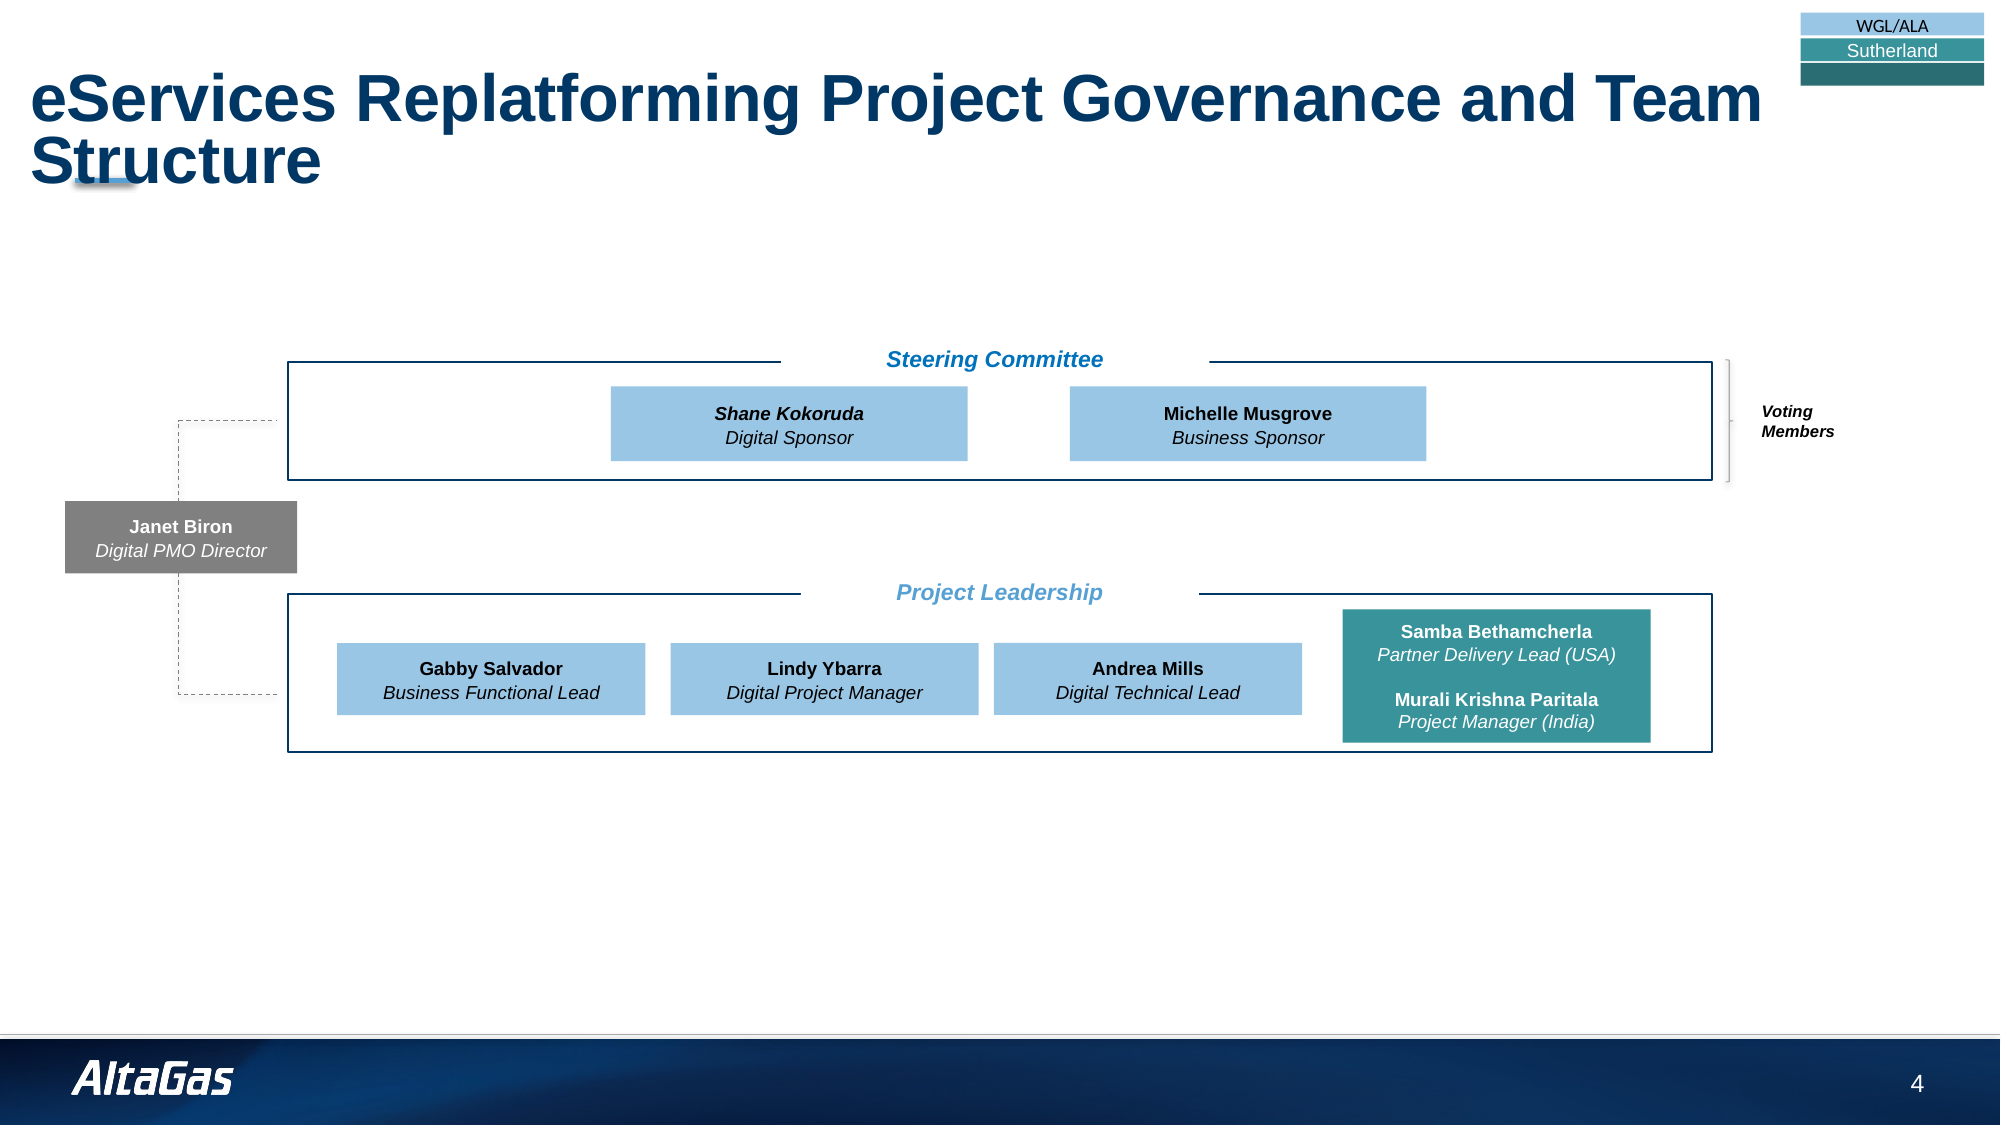

WGL/ALA
Sutherland
# eServices Replatforming Project Governance and Team Structure

Steering Committee

Shane Kokoruda
Digital Sponsor
Michelle Musgrove
Business Sponsor
Voting Members

Janet Biron
Digital PMO Director
Project Leadership

Samba Bethamcherla
Partner Delivery Lead (USA)

Murali Krishna Paritala
Project Manager (India)

Andrea Mills
Digital Technical Lead
Gabby Salvador
Business Functional Lead
Lindy Ybarra
Digital Project Manager
4